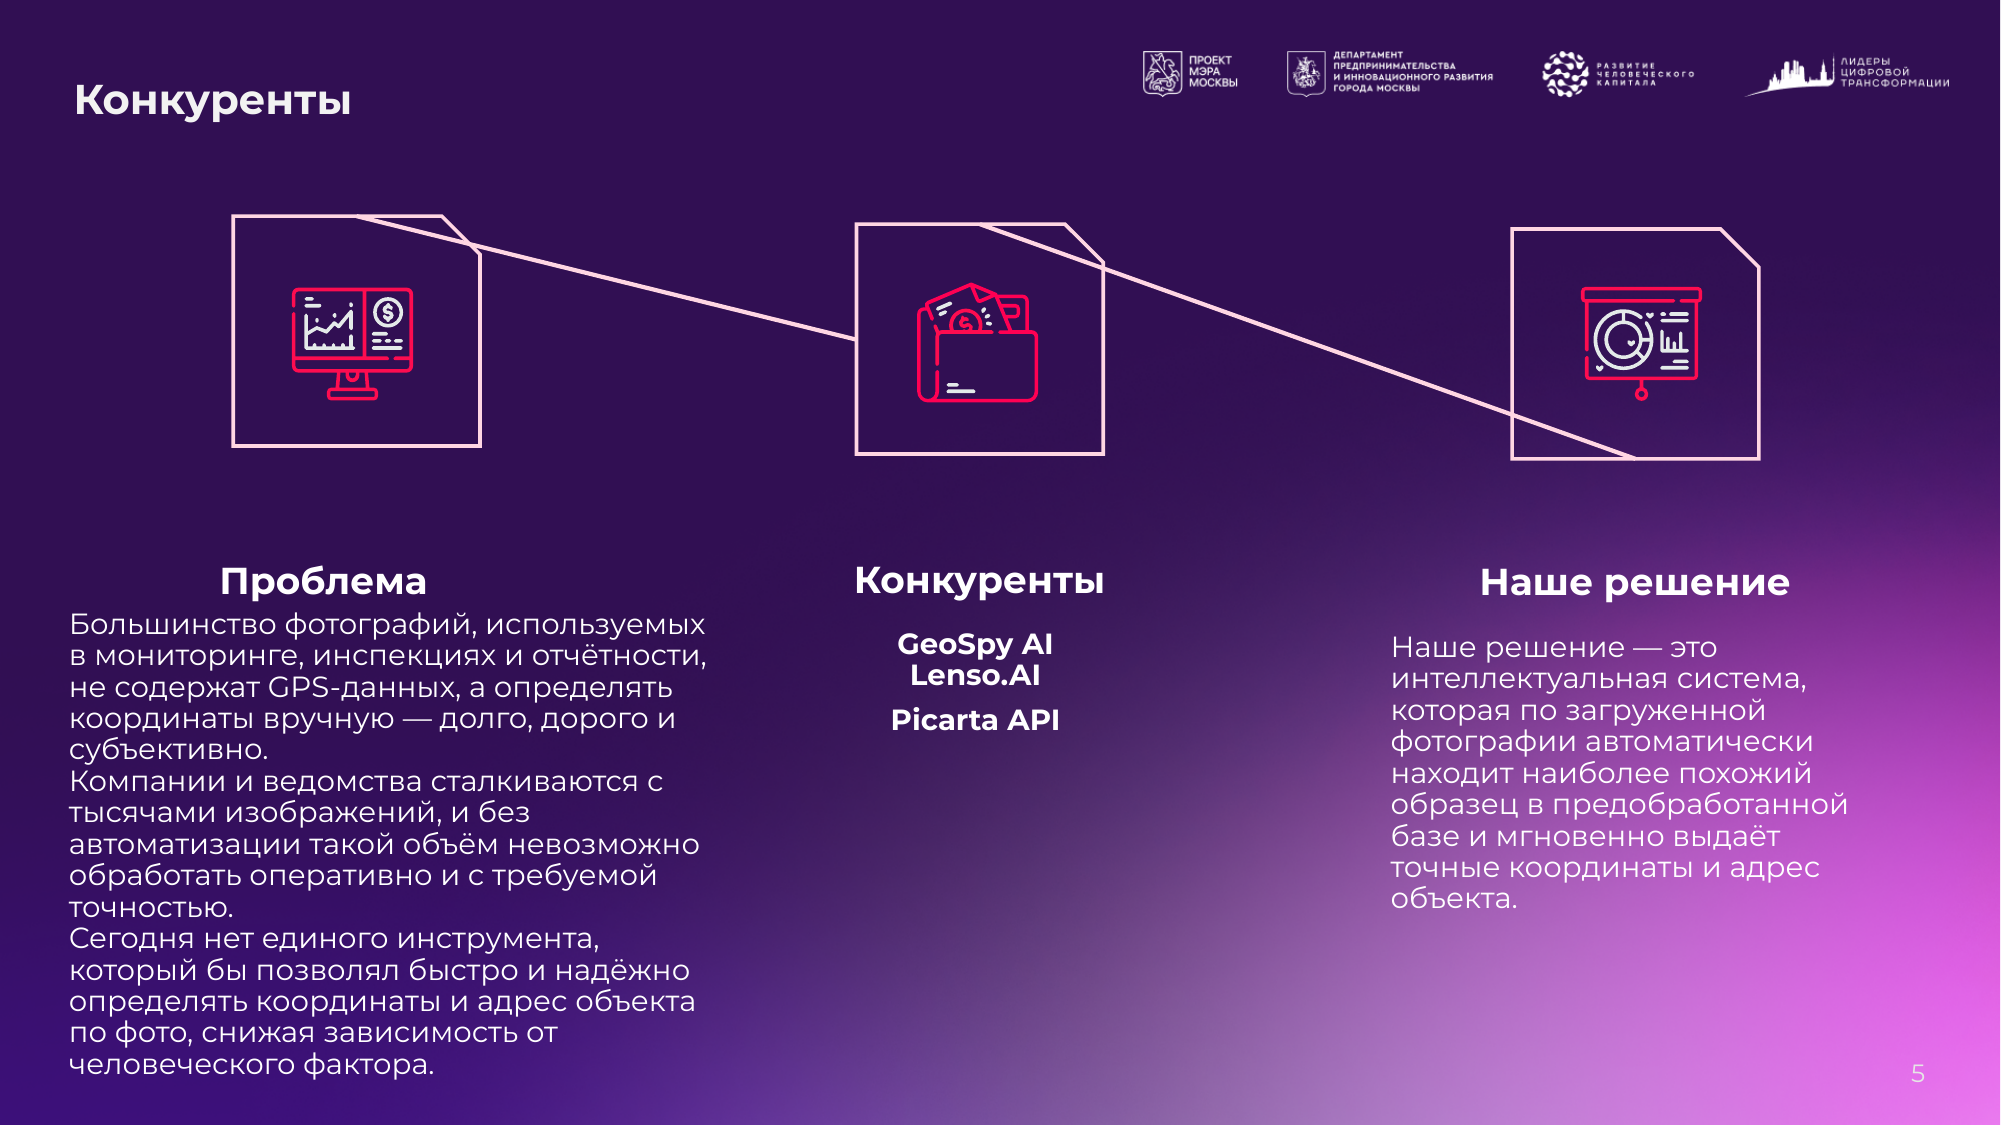

# Конкуренты

Конкуренты
Проблема
Наше решение
Большинство фотографий, используемых в мониторинге, инспекциях и отчётности, не содержат GPS-данных, а определять координаты вручную — долго, дорого и субъективно.
Компании и ведомства сталкиваются с тысячами изображений, и без автоматизации такой объём невозможно обработать оперативно и с требуемой точностью.
Сегодня нет единого инструмента, который бы позволял быстро и надёжно определять координаты и адрес объекта по фото, снижая зависимость от человеческого фактора.
GeoSpy AI
Lenso.AI
Picarta API
Наше решение — это интеллектуальная система, которая по загруженной фотографии автоматически находит наиболее похожий образец в предобработанной базе и мгновенно выдаёт точные координаты и адрес объекта.

5